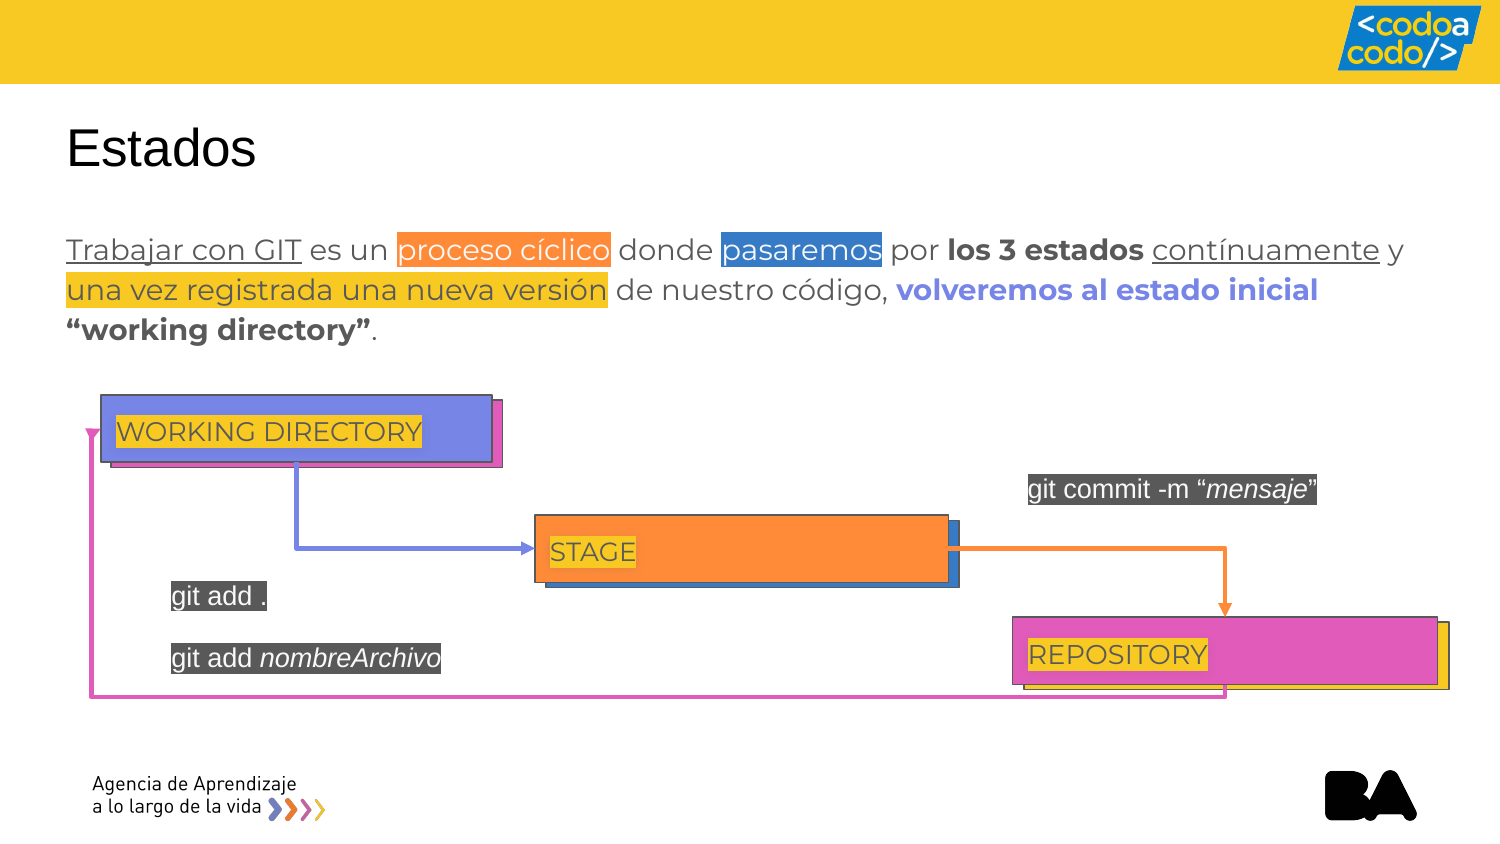

# Estados
Trabajar con GIT es un proceso cíclico donde pasaremos por los 3 estados contínuamente y una vez registrada una nueva versión de nuestro código, volveremos al estado inicial “working directory”.

WORKING DIRECTORY

git commit -m “mensaje”

STAGE

git add .
git add nombreArchivo
REPOSITORY